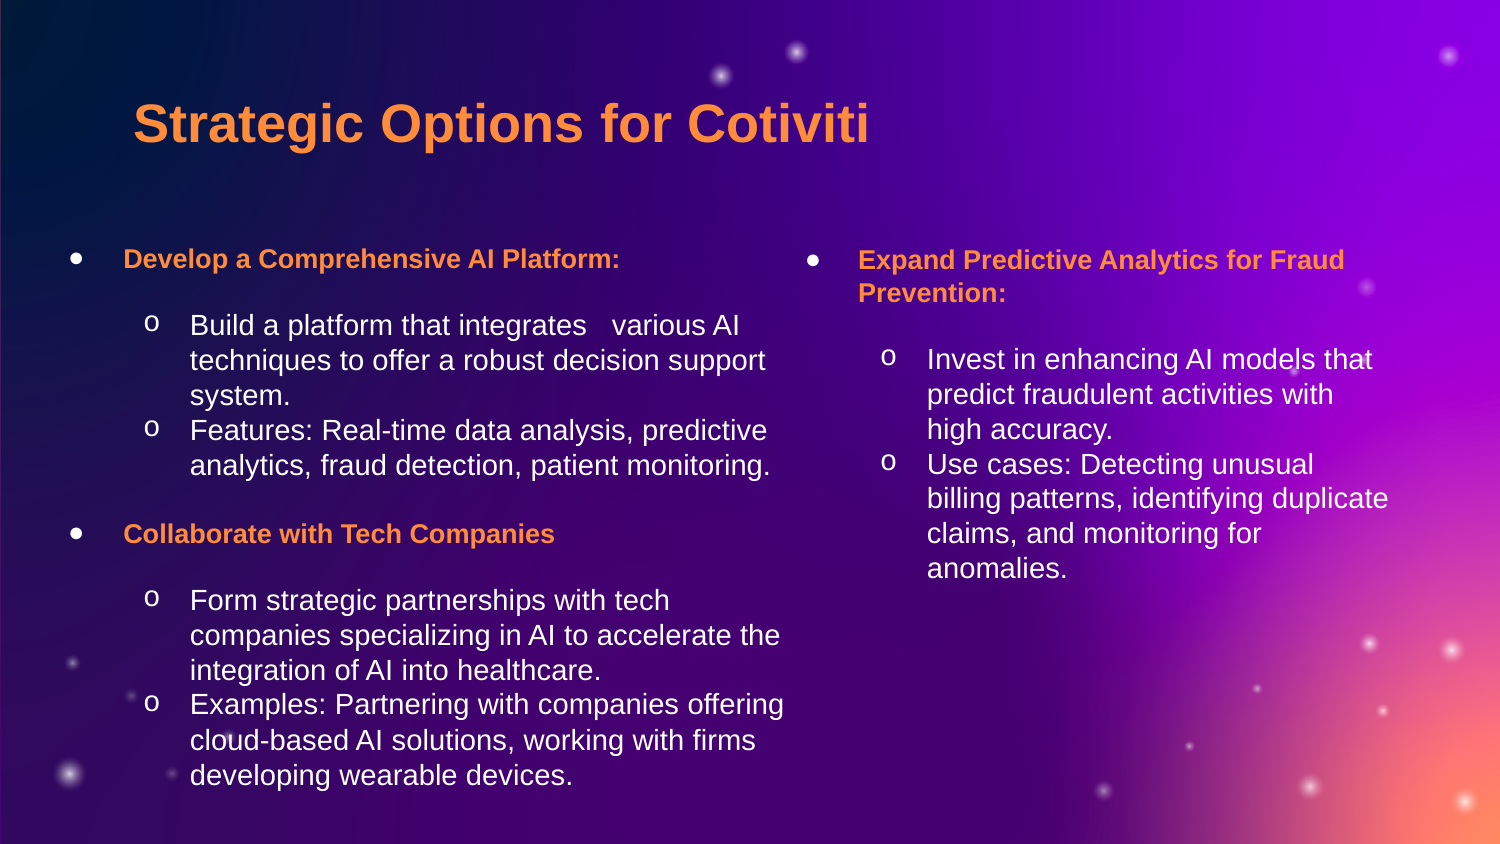

Strategic Options for Cotiviti
Develop a Comprehensive AI Platform:

Build a platform that integrates   various AI techniques to offer a robust decision support system.
Features: Real-time data analysis, predictive analytics, fraud detection, patient monitoring.

Collaborate with Tech Companies

Form strategic partnerships with tech companies specializing in AI to accelerate the integration of AI into healthcare.
Examples: Partnering with companies offering cloud-based AI solutions, working with firms developing wearable devices.
Expand Predictive Analytics for Fraud Prevention:

Invest in enhancing AI models that predict fraudulent activities with high accuracy.
Use cases: Detecting unusual billing patterns, identifying duplicate claims, and monitoring for anomalies.